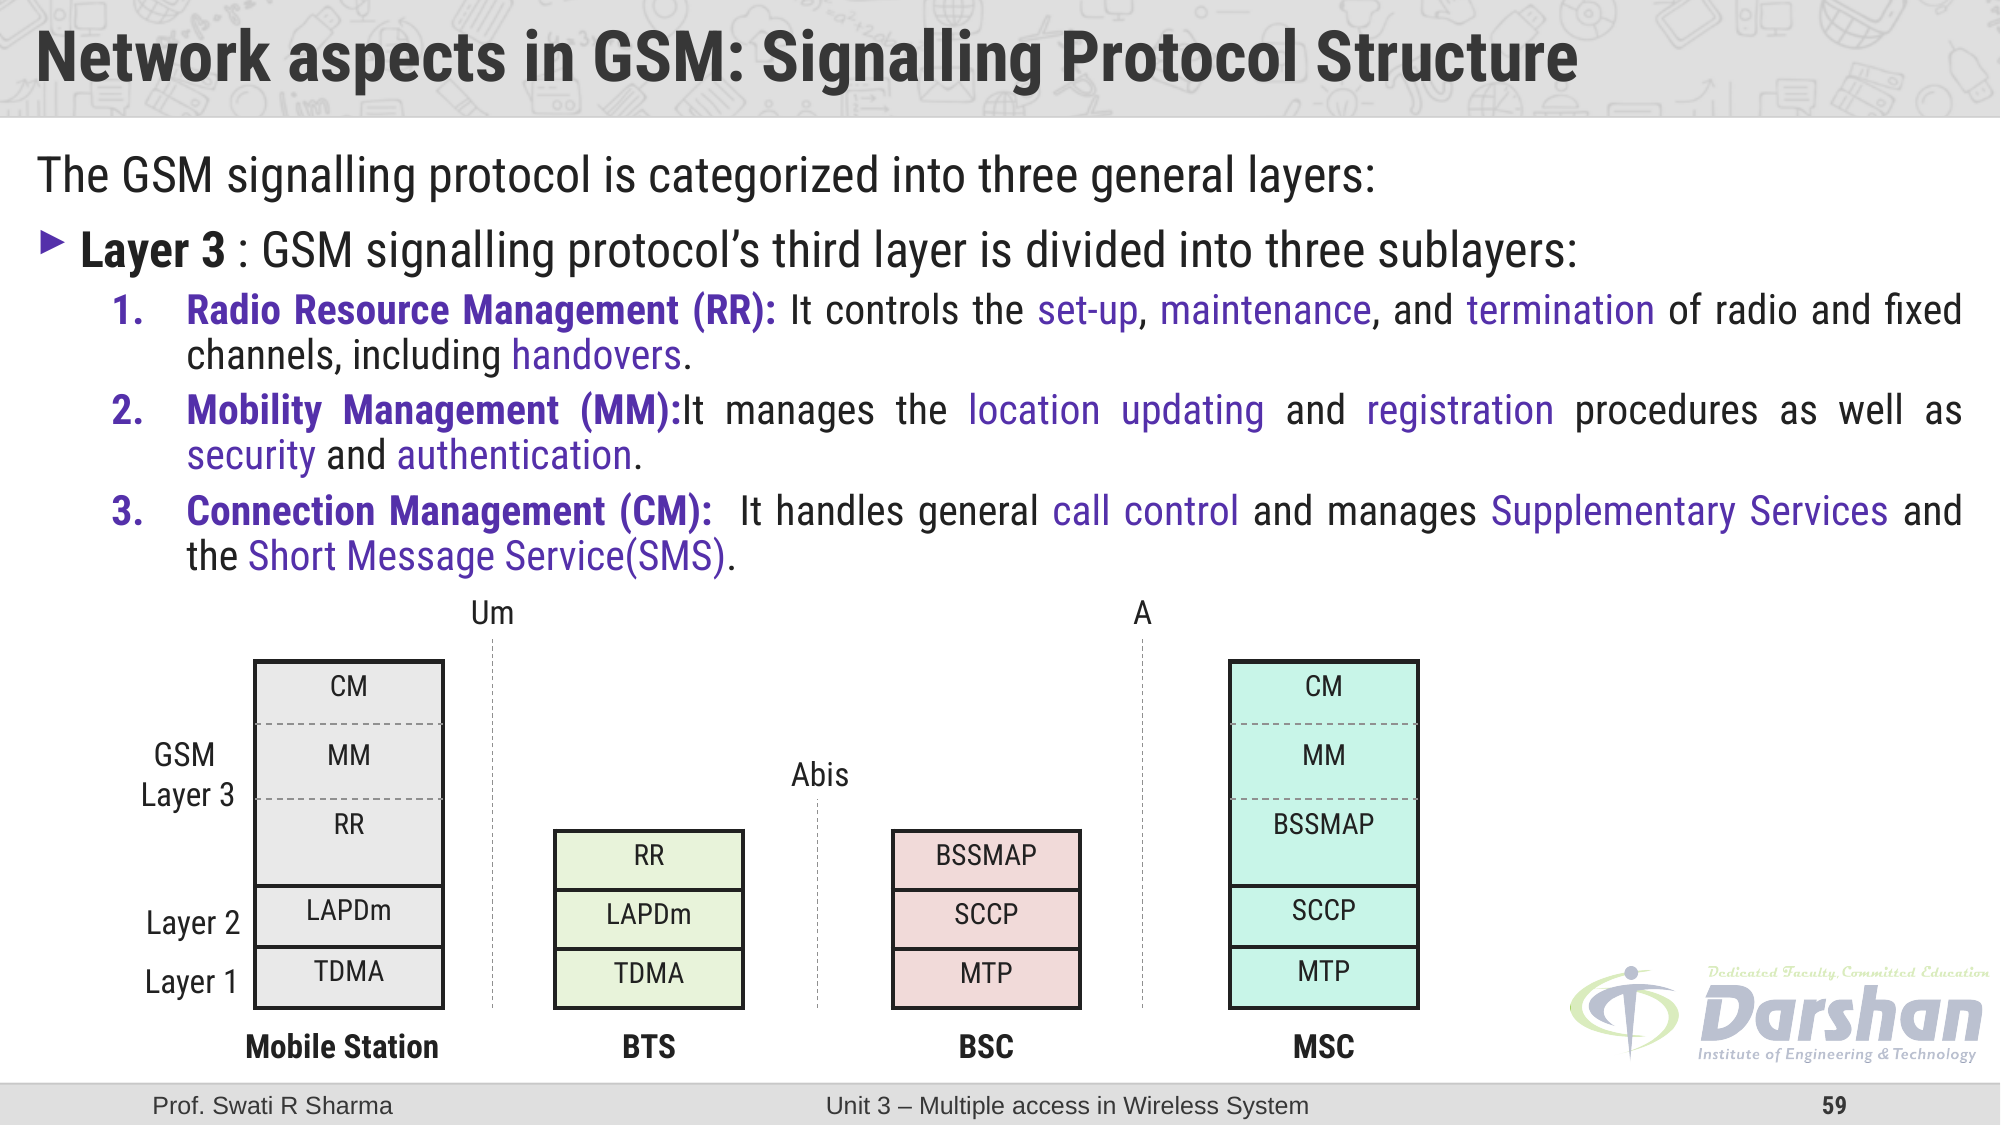

# Network aspects in GSM: Signalling Protocol Structure
The GSM signalling protocol is categorized into three general layers:
Layer 3 : GSM signalling protocol’s third layer is divided into three sublayers:
Radio Resource Management (RR): It controls the set-up, maintenance, and termination of radio and fixed channels, including handovers.
Mobility Management (MM):It manages the location updating and registration procedures as well as security and authentication.
Connection Management (CM):  It handles general call control and manages Supplementary Services and the Short Message Service(SMS).

Um
A
| CM MM RR |
| --- |
| LAPDm |
| TDMA |
| CM MM BSSMAP |
| --- |
| SCCP |
| MTP |
GSM
Layer 3
Abis
| RR |
| --- |
| LAPDm |
| TDMA |
| BSSMAP |
| --- |
| SCCP |
| MTP |
 Layer 2
 Layer 1
Mobile Station
BTS
BSC
MSC